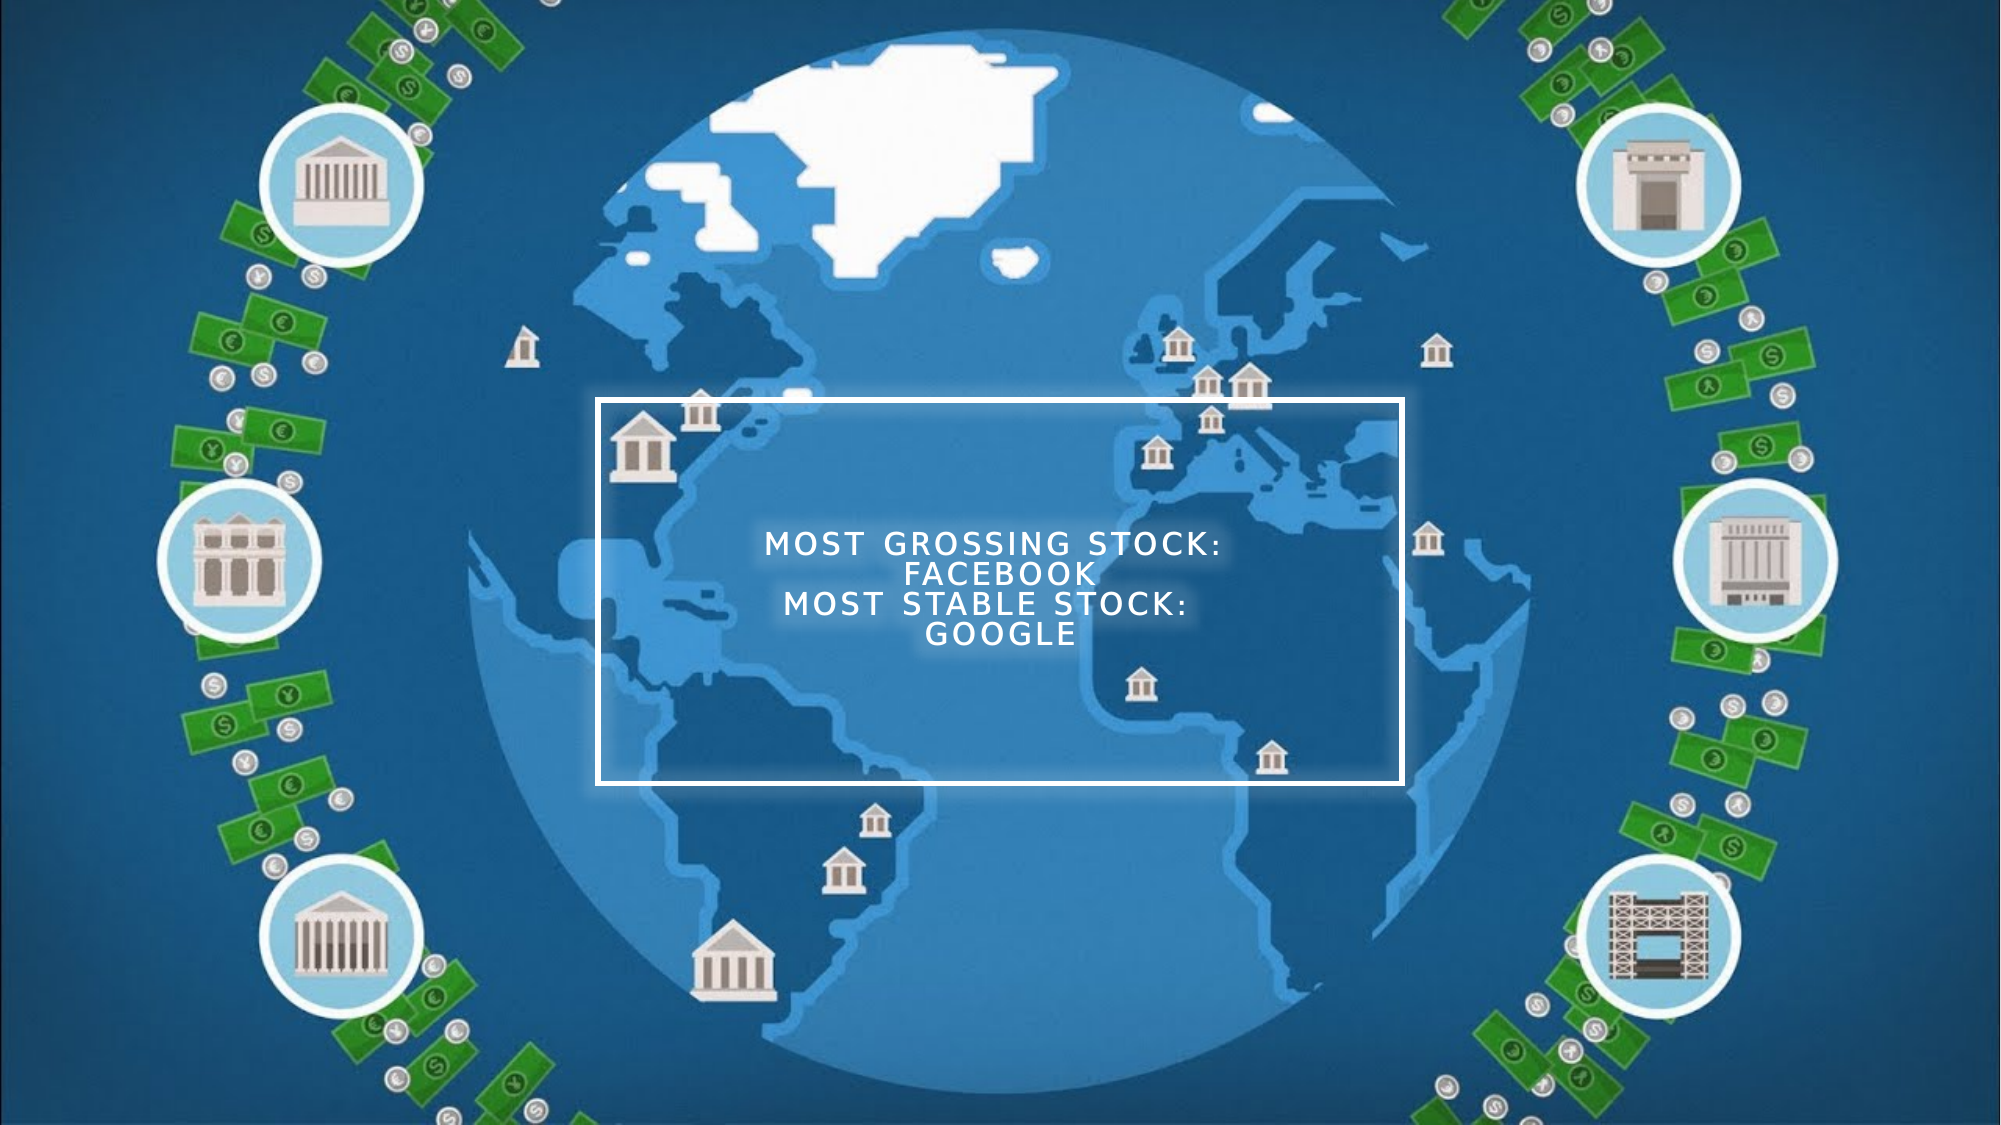

Most grossing stock:
Facebook
Most stable stock:
Google